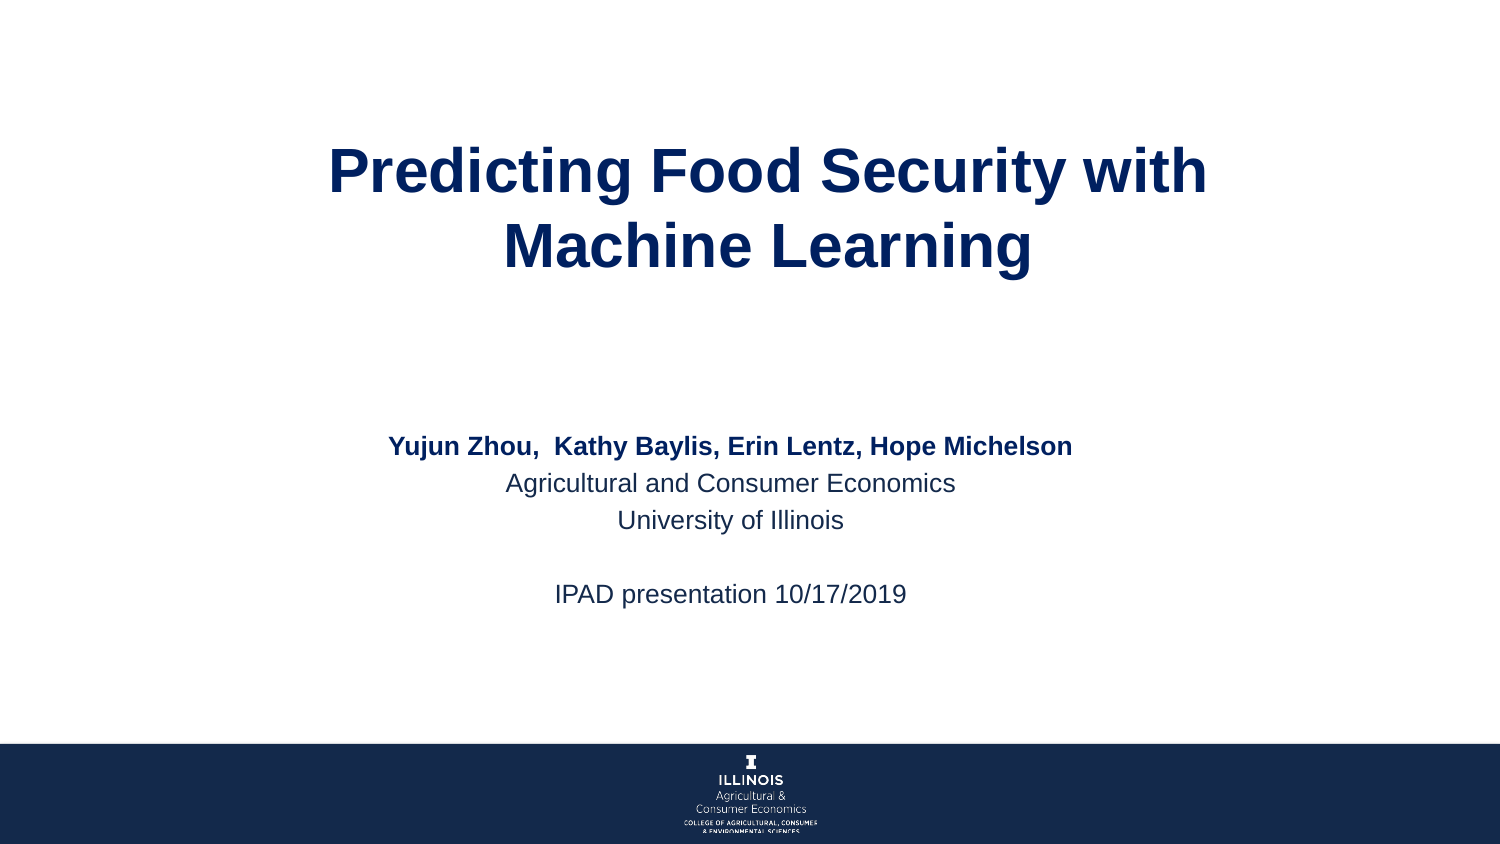

Predicting Food Security with Machine Learning
Yujun Zhou,  Kathy Baylis, Erin Lentz, Hope Michelson
Agricultural and Consumer Economics
 University of Illinois

IPAD presentation 10/17/2019